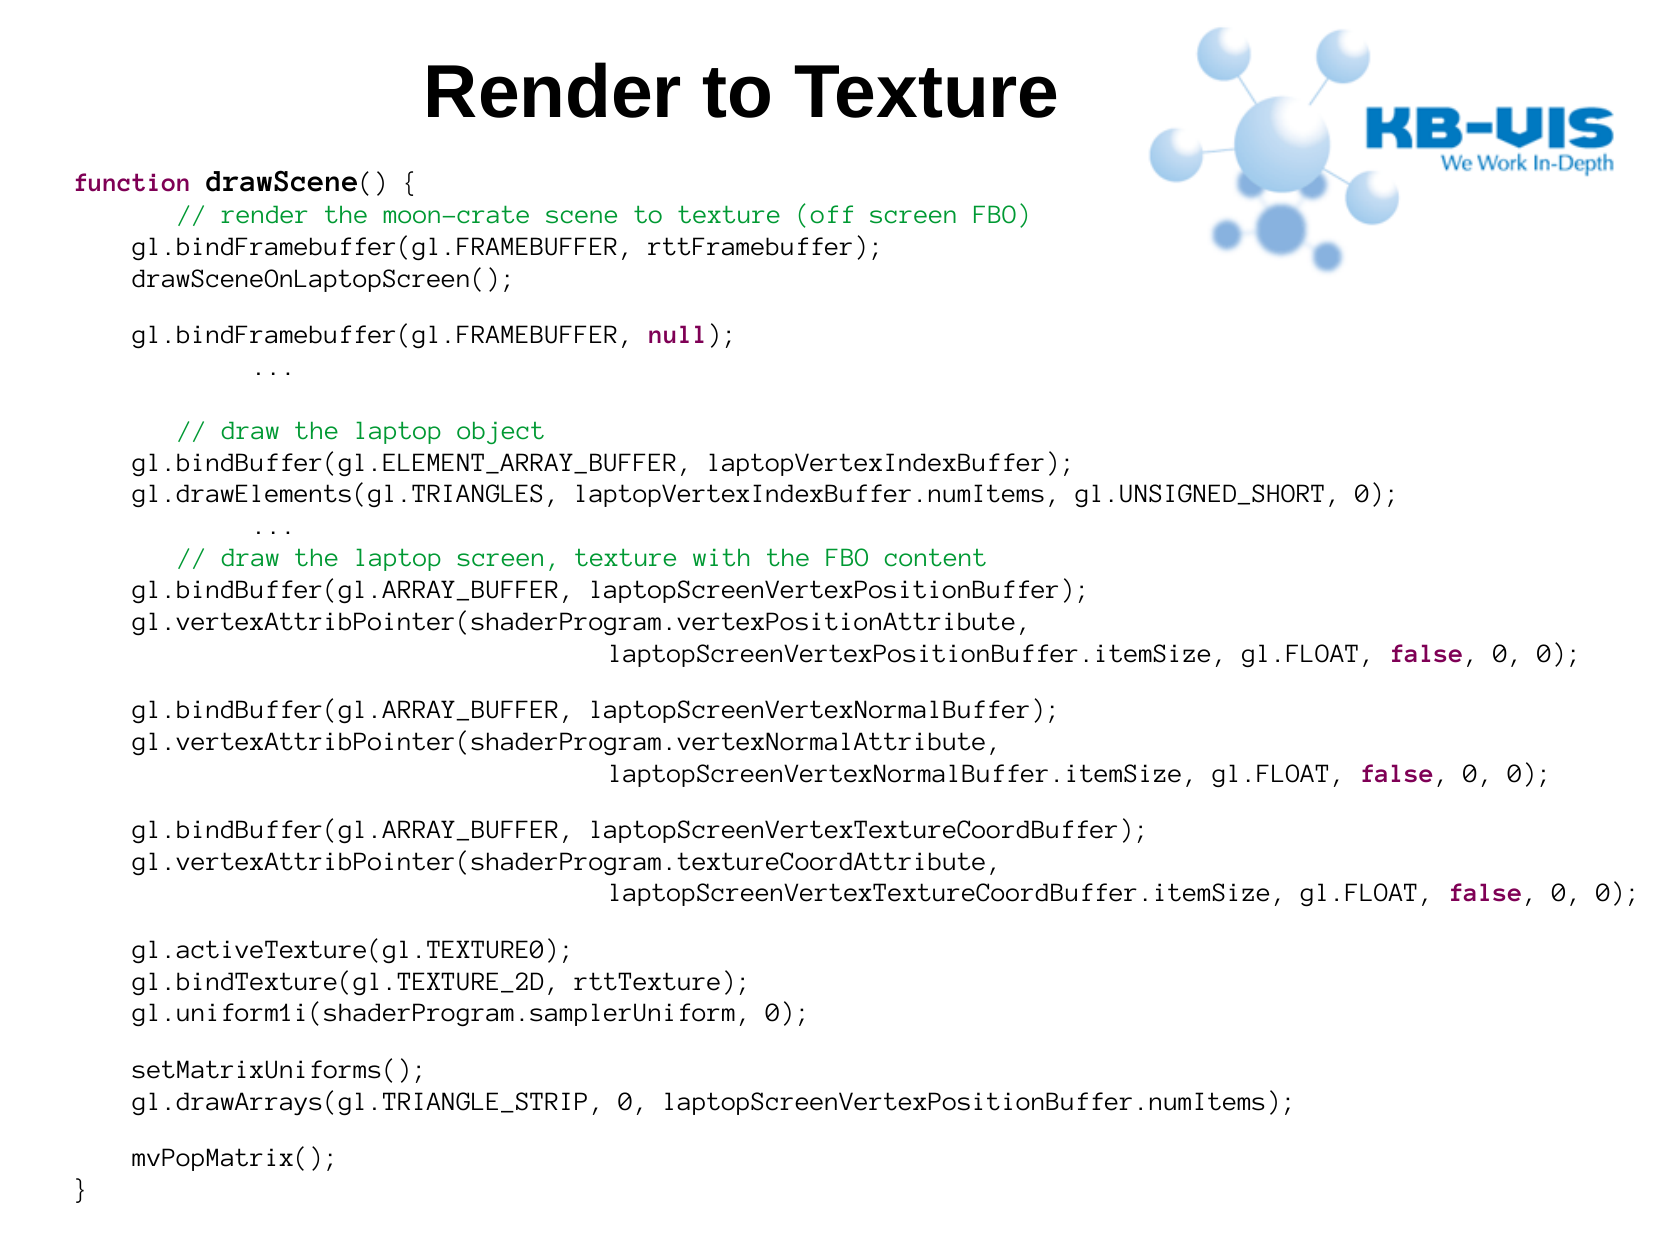

Render to Texture
    function drawScene() {
	   // render the moon-crate scene to texture (off screen FBO)
        gl.bindFramebuffer(gl.FRAMEBUFFER, rttFramebuffer);
        drawSceneOnLaptopScreen();

        gl.bindFramebuffer(gl.FRAMEBUFFER, null);
		...

	   // draw the laptop object
        gl.bindBuffer(gl.ELEMENT_ARRAY_BUFFER, laptopVertexIndexBuffer);
        gl.drawElements(gl.TRIANGLES, laptopVertexIndexBuffer.numItems, gl.UNSIGNED_SHORT, 0);
		...
	   // draw the laptop screen, texture with the FBO content
        gl.bindBuffer(gl.ARRAY_BUFFER, laptopScreenVertexPositionBuffer);
        gl.vertexAttribPointer(shaderProgram.vertexPositionAttribute, 											laptopScreenVertexPositionBuffer.itemSize, gl.FLOAT, false, 0, 0);

        gl.bindBuffer(gl.ARRAY_BUFFER, laptopScreenVertexNormalBuffer);
        gl.vertexAttribPointer(shaderProgram.vertexNormalAttribute, 											laptopScreenVertexNormalBuffer.itemSize, gl.FLOAT, false, 0, 0);

        gl.bindBuffer(gl.ARRAY_BUFFER, laptopScreenVertexTextureCoordBuffer);
        gl.vertexAttribPointer(shaderProgram.textureCoordAttribute, 											laptopScreenVertexTextureCoordBuffer.itemSize, gl.FLOAT, false, 0, 0);

        gl.activeTexture(gl.TEXTURE0);
        gl.bindTexture(gl.TEXTURE_2D, rttTexture);
        gl.uniform1i(shaderProgram.samplerUniform, 0);

        setMatrixUniforms();
        gl.drawArrays(gl.TRIANGLE_STRIP, 0, laptopScreenVertexPositionBuffer.numItems);

        mvPopMatrix();
    }